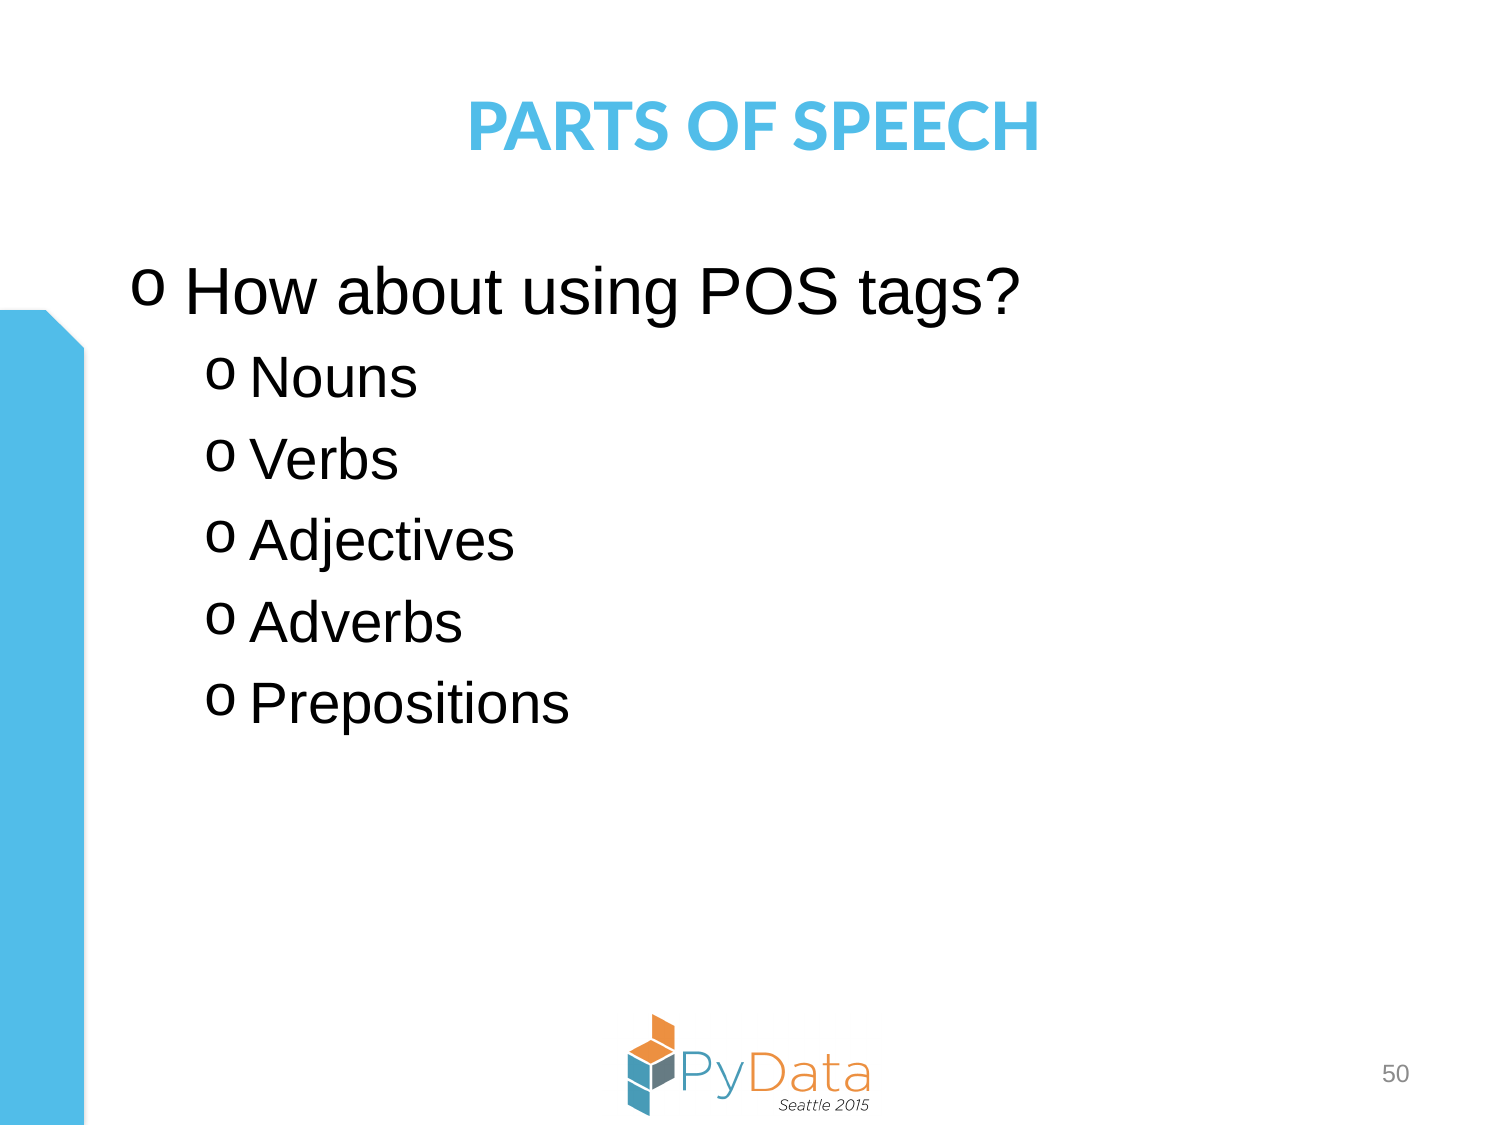

# Parts of Speech
How about using POS tags?
Nouns
Verbs
Adjectives
Adverbs
Prepositions
50